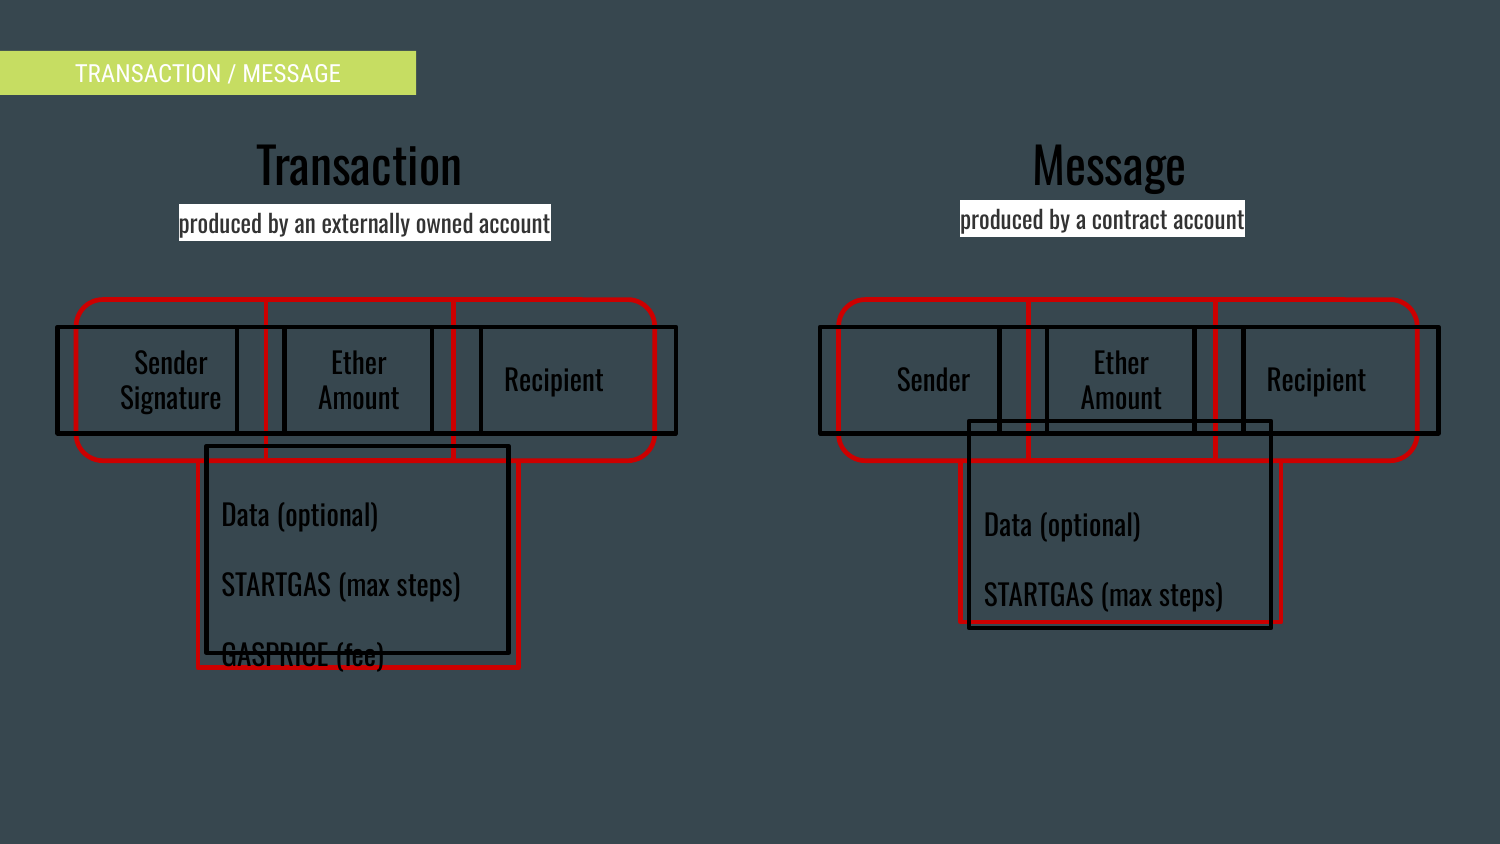

TRANSACTION / MESSAGE
Transaction
Message
produced by a contract account
produced by an externally owned account

# Sender
Signature
Ether
Amount
Recipient
Sender
Ether
Amount
Recipient

Data (optional)
STARTGAS (max steps)

Data (optional)
STARTGAS (max steps)
GASPRICE (fee)